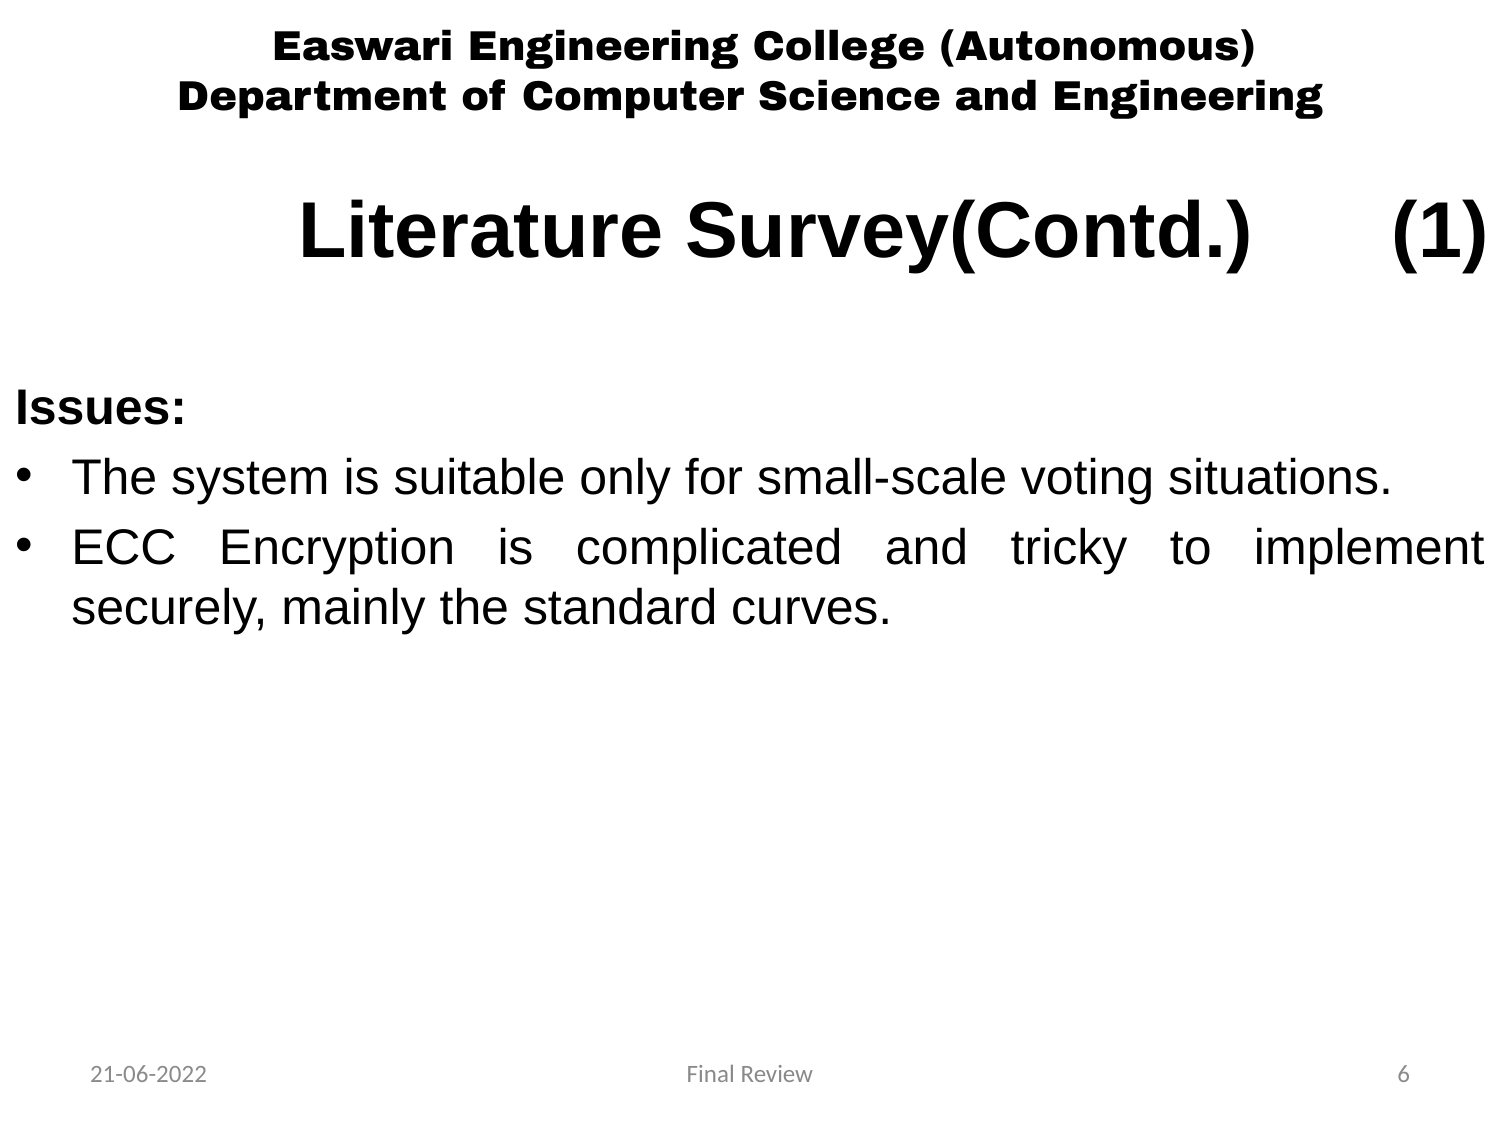

Easwari Engineering College (Autonomous)
Department of Computer Science and Engineering
# Literature Survey(Contd.)	  (1)
Issues:
The system is suitable only for small-scale voting situations.
ECC Encryption is complicated and tricky to implement securely, mainly the standard curves.

21-06-2022
Final Review
6